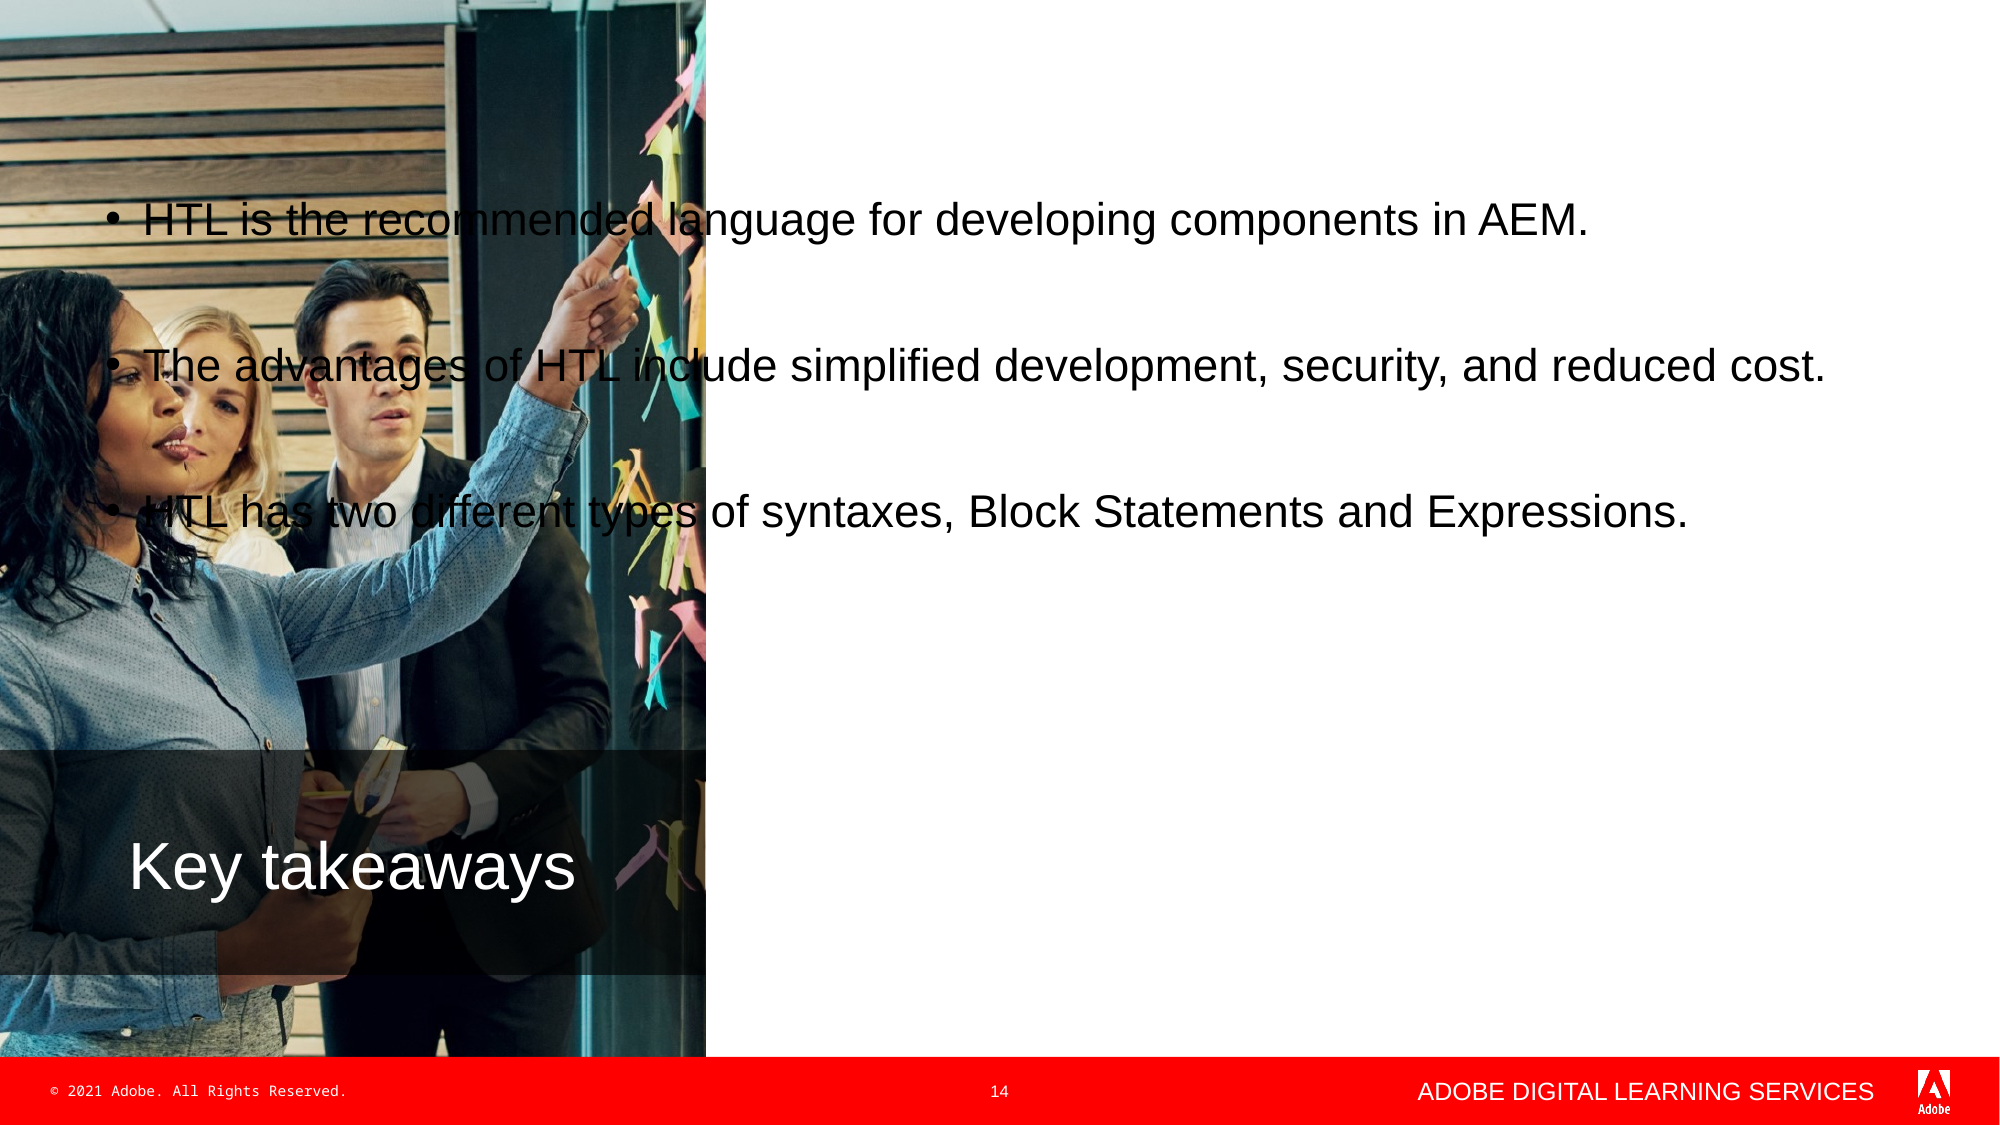

HTL is the recommended language for developing components in AEM.

The advantages of HTL include simplified development, security, and reduced cost.

HTL has two different types of syntaxes, Block Statements and Expressions.